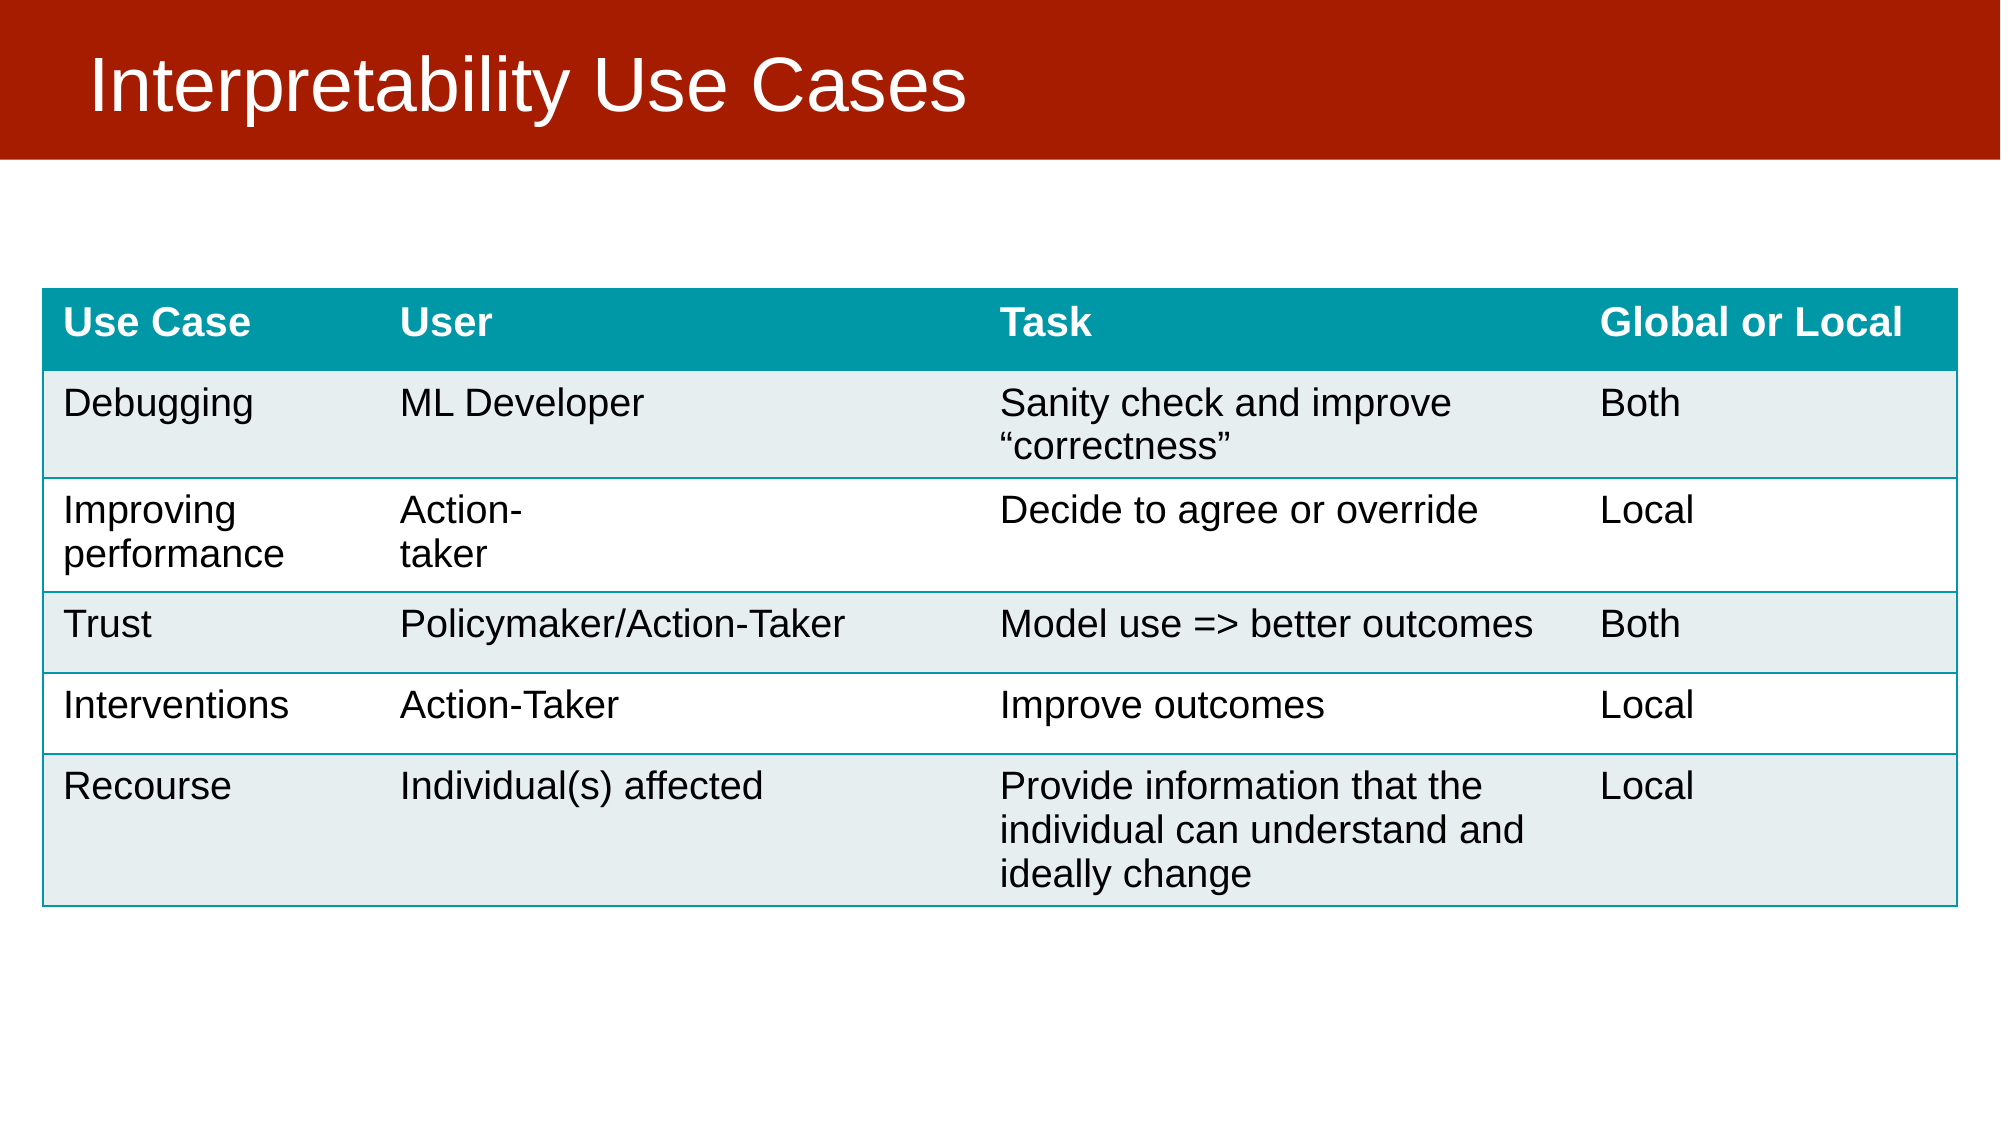

# Interpretability Use Cases
| Use Case | User | Task | Global or Local |
| --- | --- | --- | --- |
| Debugging | ML Developer | Sanity check and improve “correctness” | Both |
| Improving performance | Action- taker | Decide to agree or override | Local |
| Trust | Policymaker/Action-Taker | Model use => better outcomes | Both |
| Interventions | Action-Taker | Improve outcomes | Local |
| Recourse | Individual(s) affected | Provide information that the individual can understand and ideally change | Local |